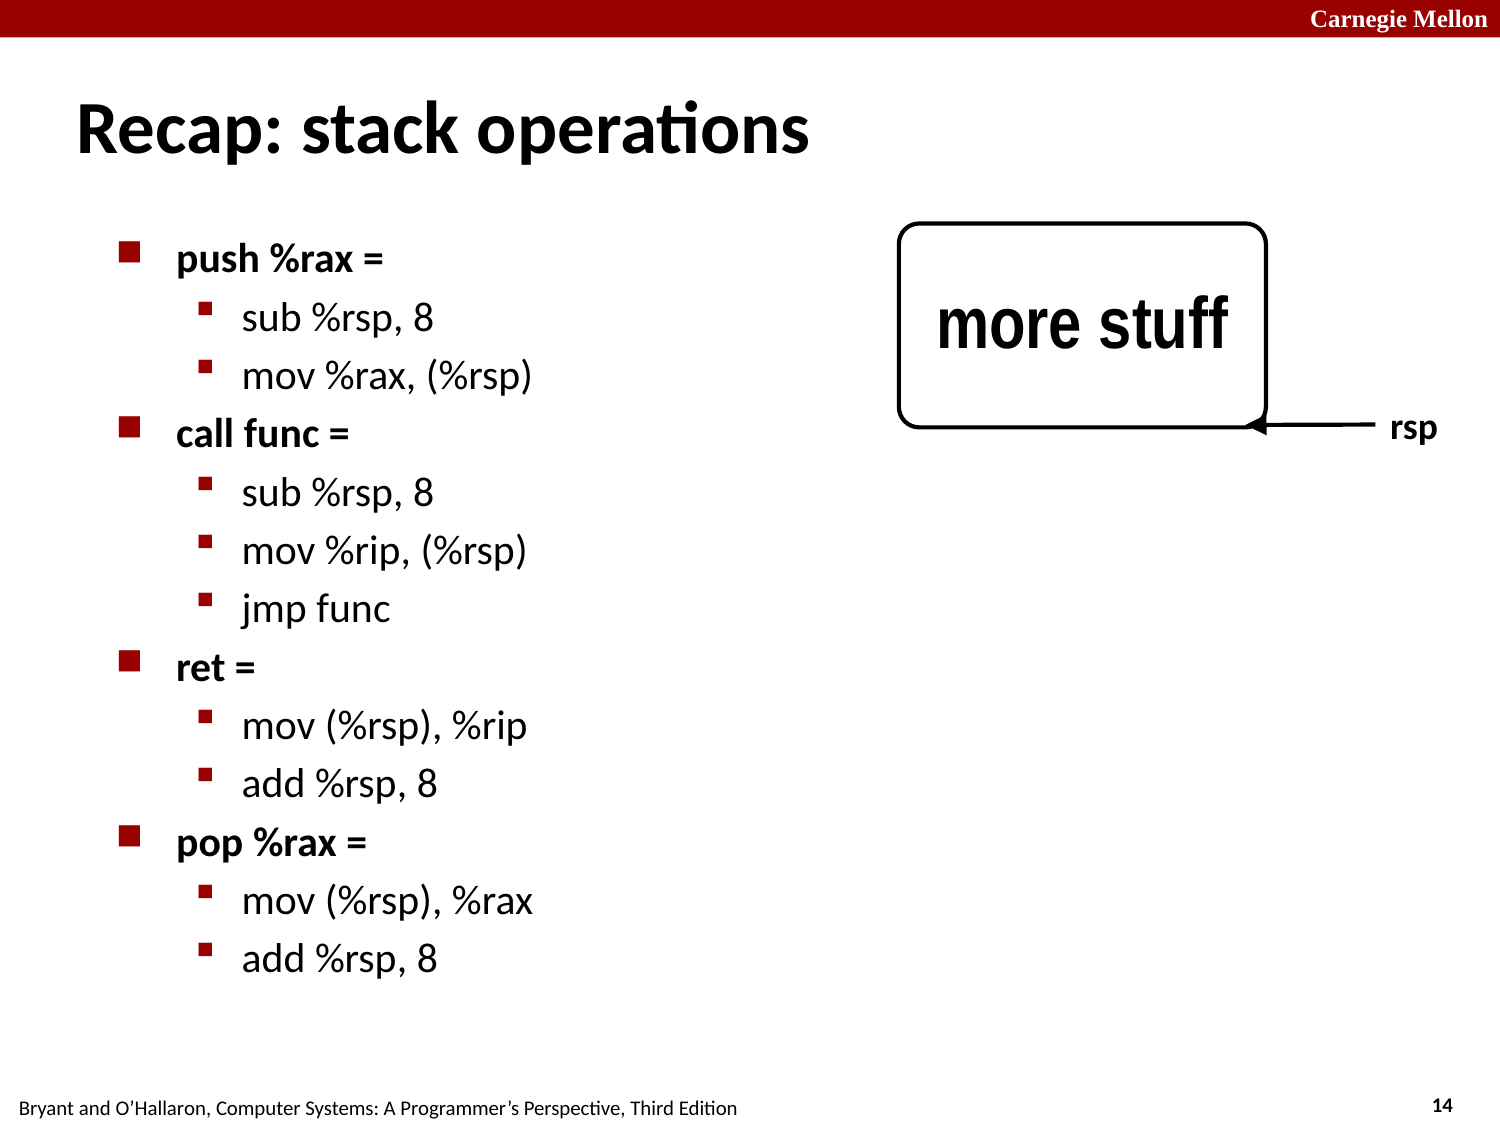

# Recap: stack operations
push %rax =
sub %rsp, 8
mov %rax, (%rsp)
call func =
sub %rsp, 8
mov %rip, (%rsp)
jmp func
ret =
mov (%rsp), %rip
add %rsp, 8
pop %rax =
mov (%rsp), %rax
add %rsp, 8
more stuff
rsp